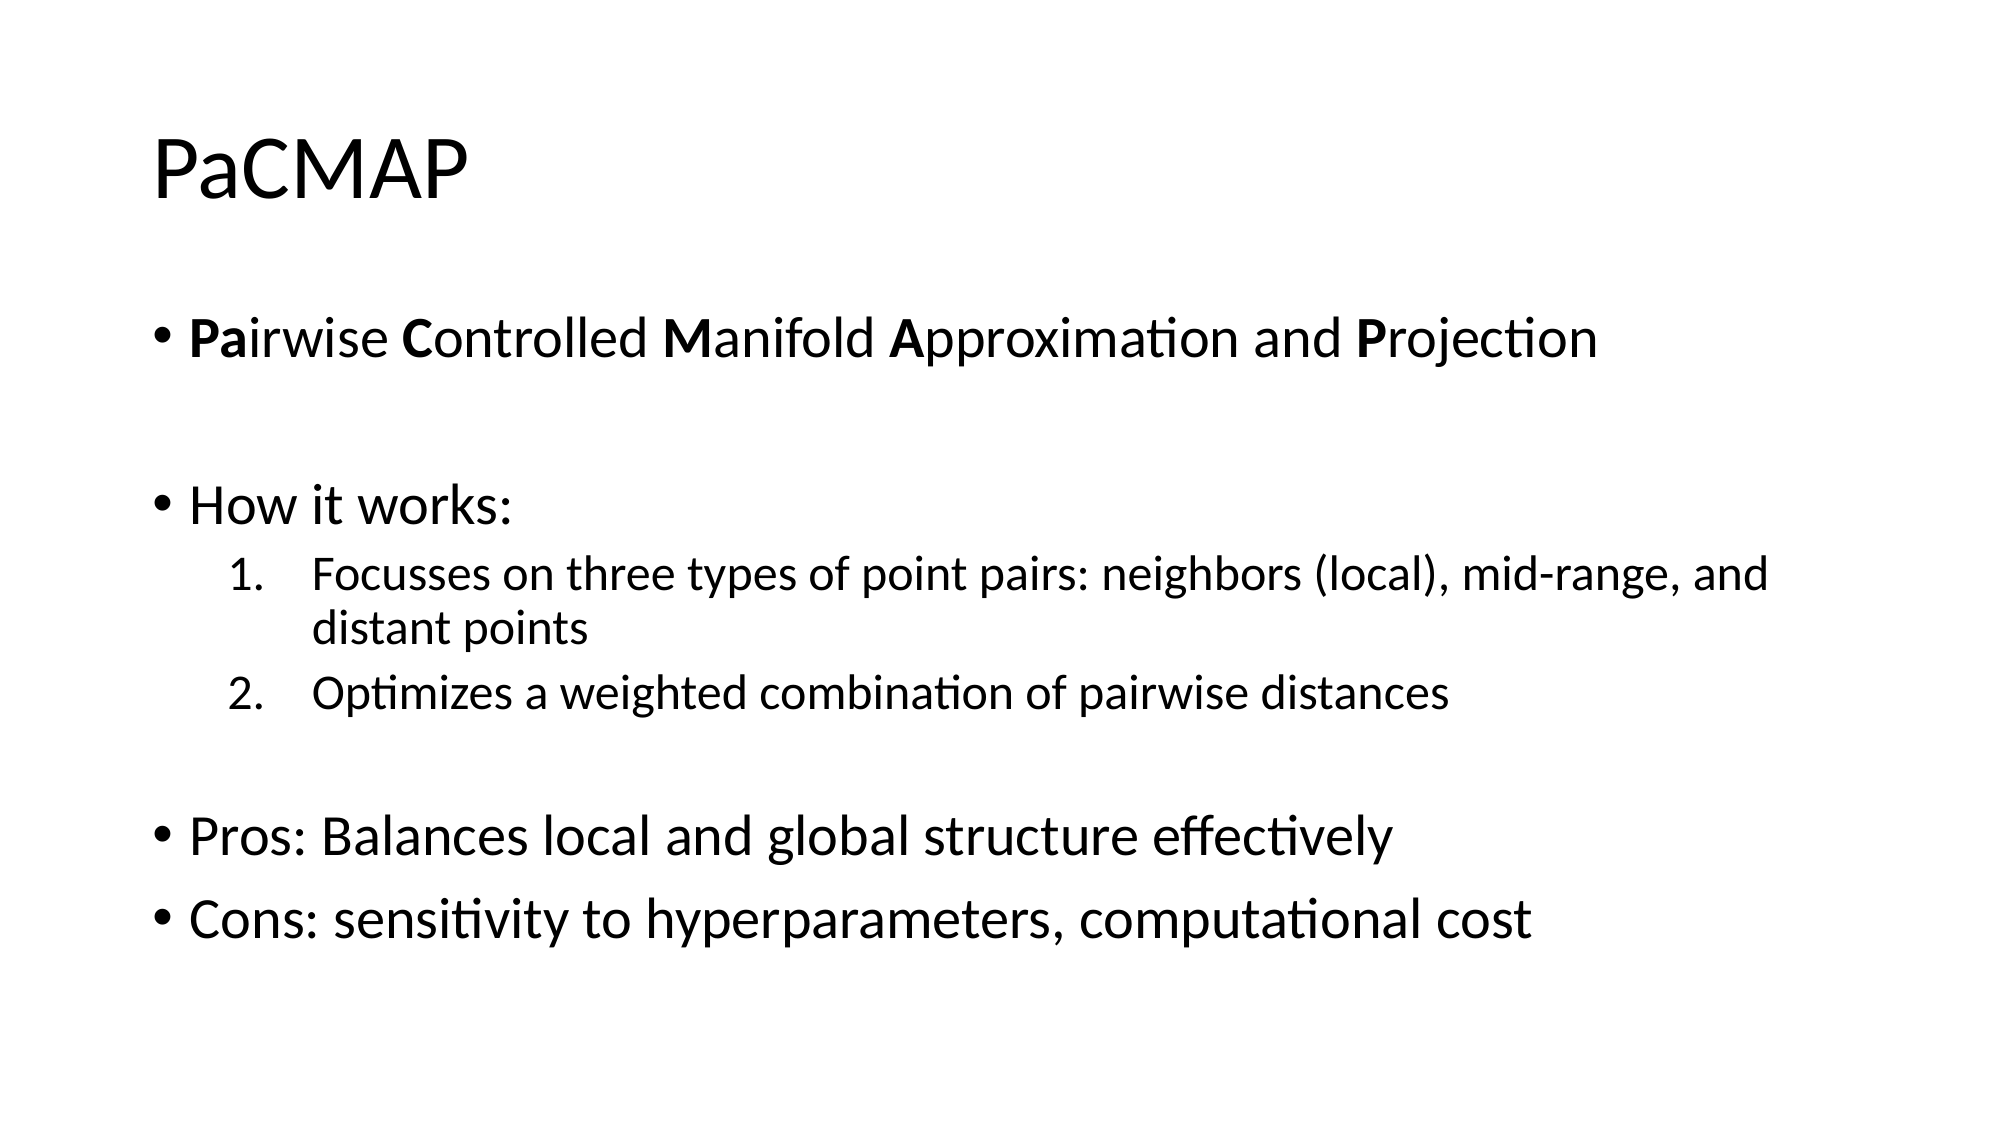

# PaCMAP
Pairwise Controlled Manifold Approximation and Projection

How it works:
Focusses on three types of point pairs: neighbors (local), mid-range, and distant points
Optimizes a weighted combination of pairwise distances

Pros: Balances local and global structure effectively
Cons: sensitivity to hyperparameters, computational cost